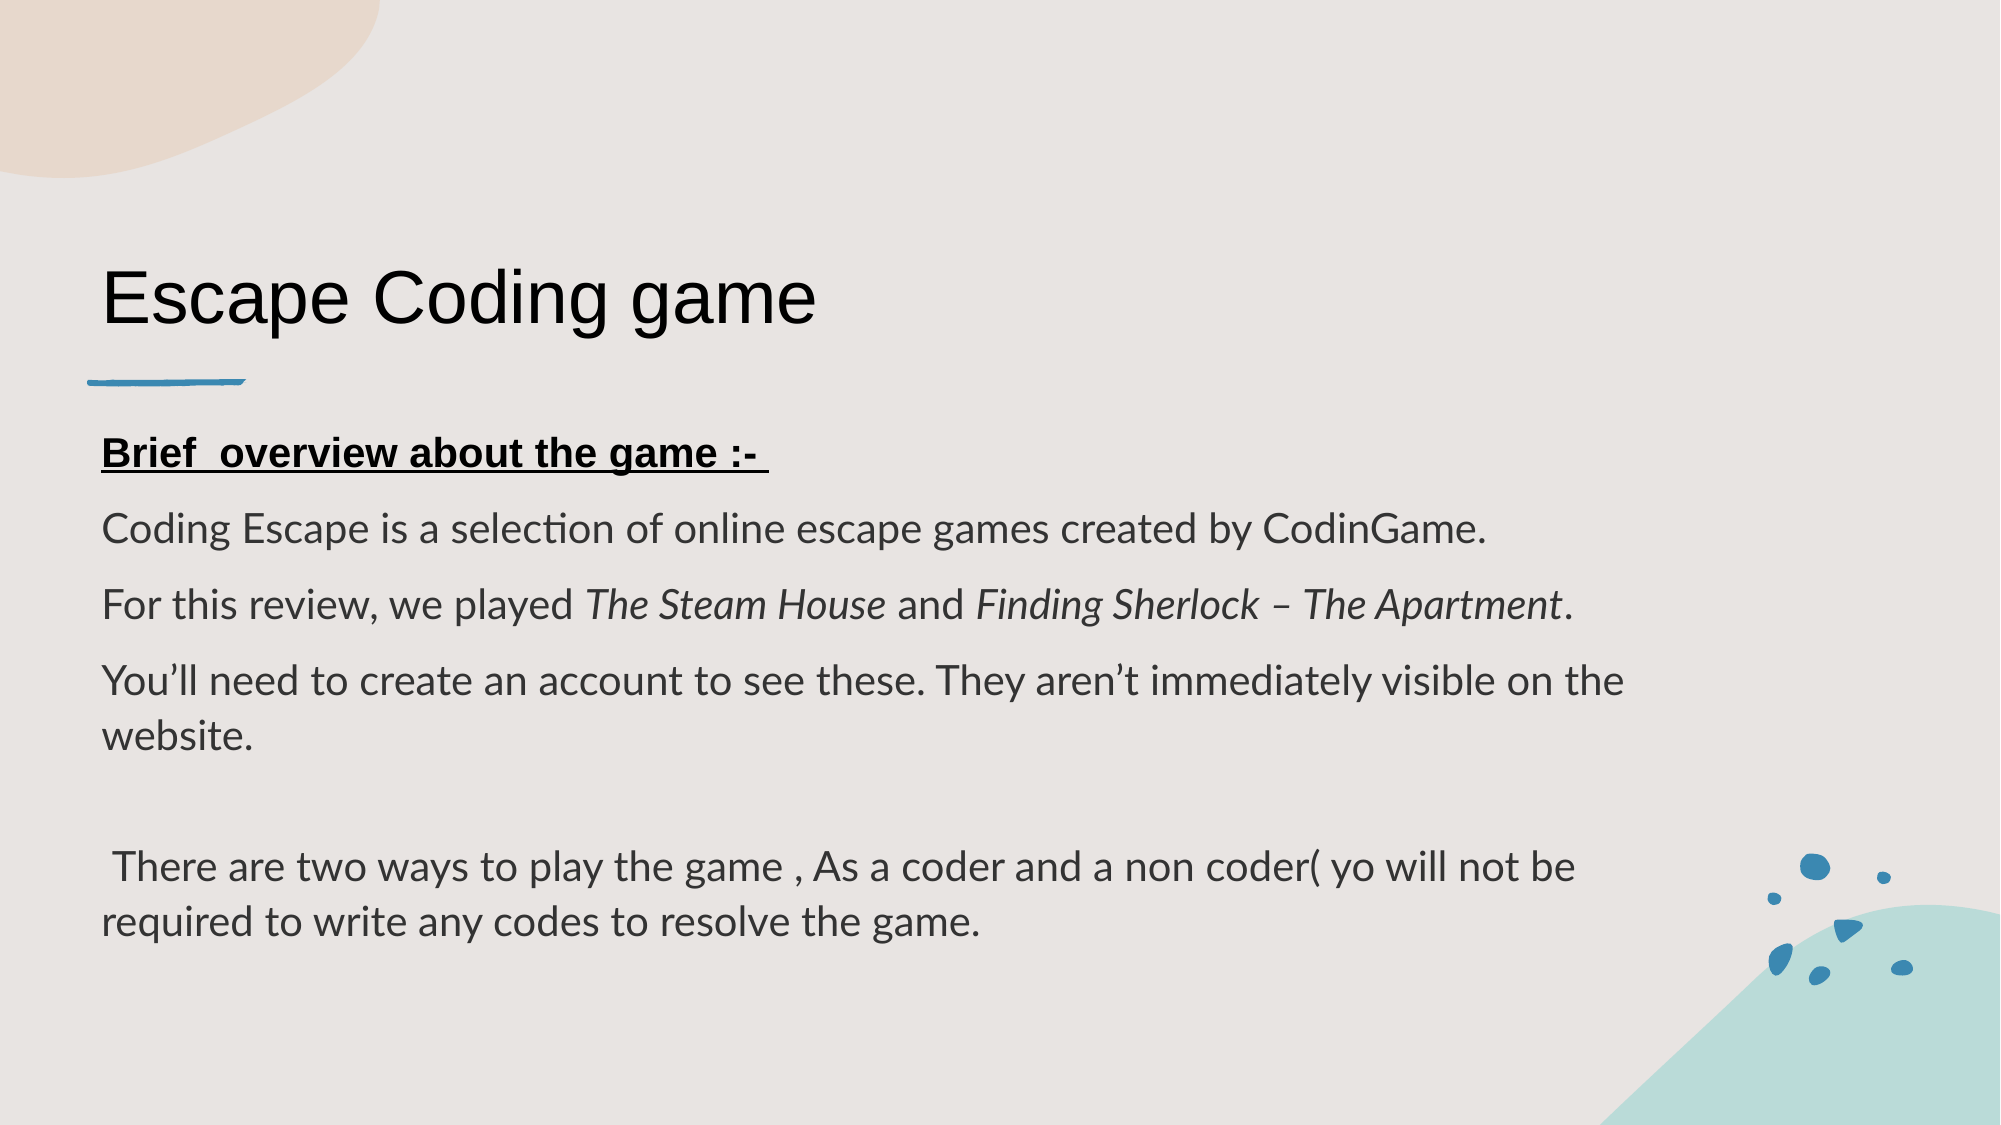

# Escape Coding game
Brief  overview about the game :-
Coding Escape is a selection of online escape games created by CodinGame.
For this review, we played The Steam House and Finding Sherlock – The Apartment.
You’ll need to create an account to see these. They aren’t immediately visible on the website.
 There are two ways to play the game , As a coder and a non coder( yo will not be required to write any codes to resolve the game.